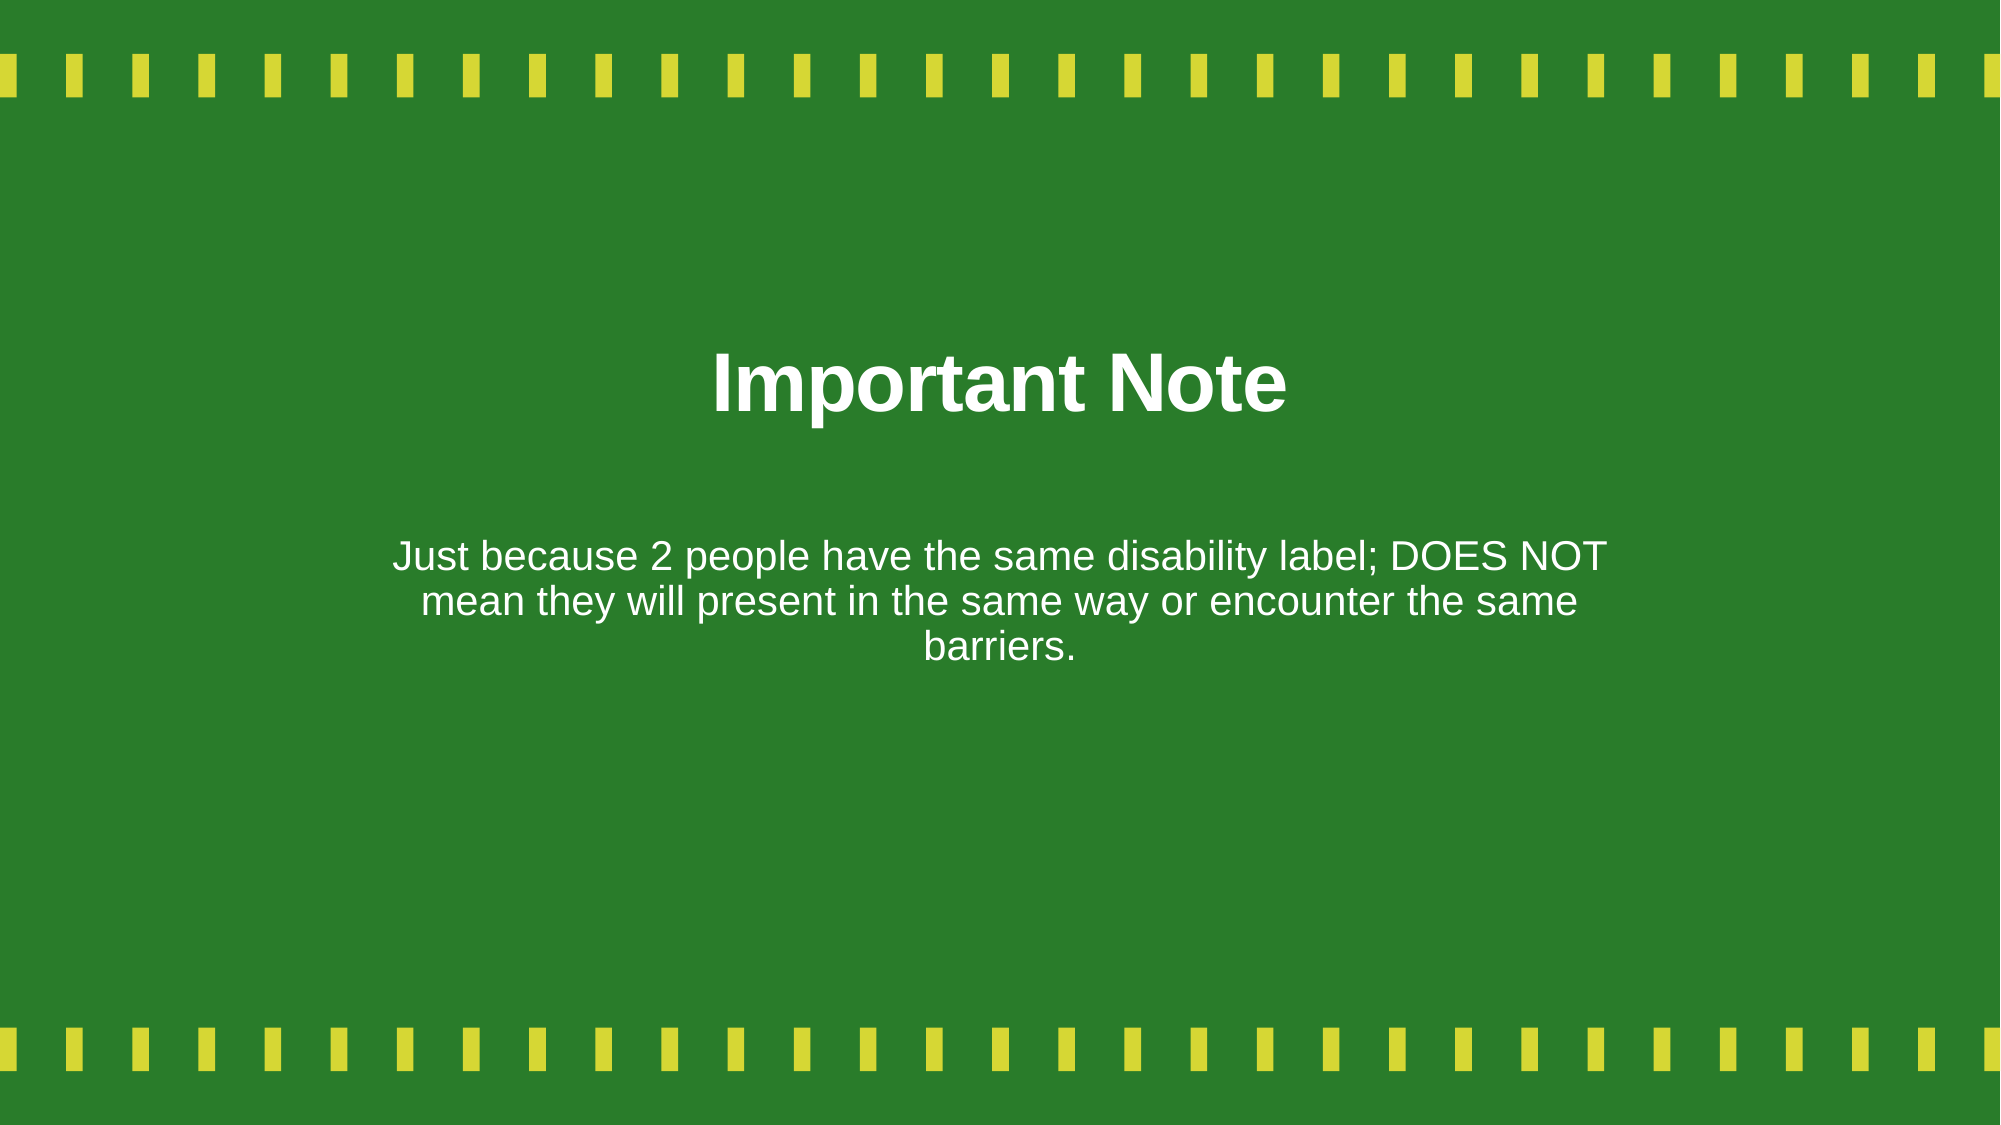

# Important Note
Just because 2 people have the same disability label; DOES NOT mean they will present in the same way or encounter the same barriers.